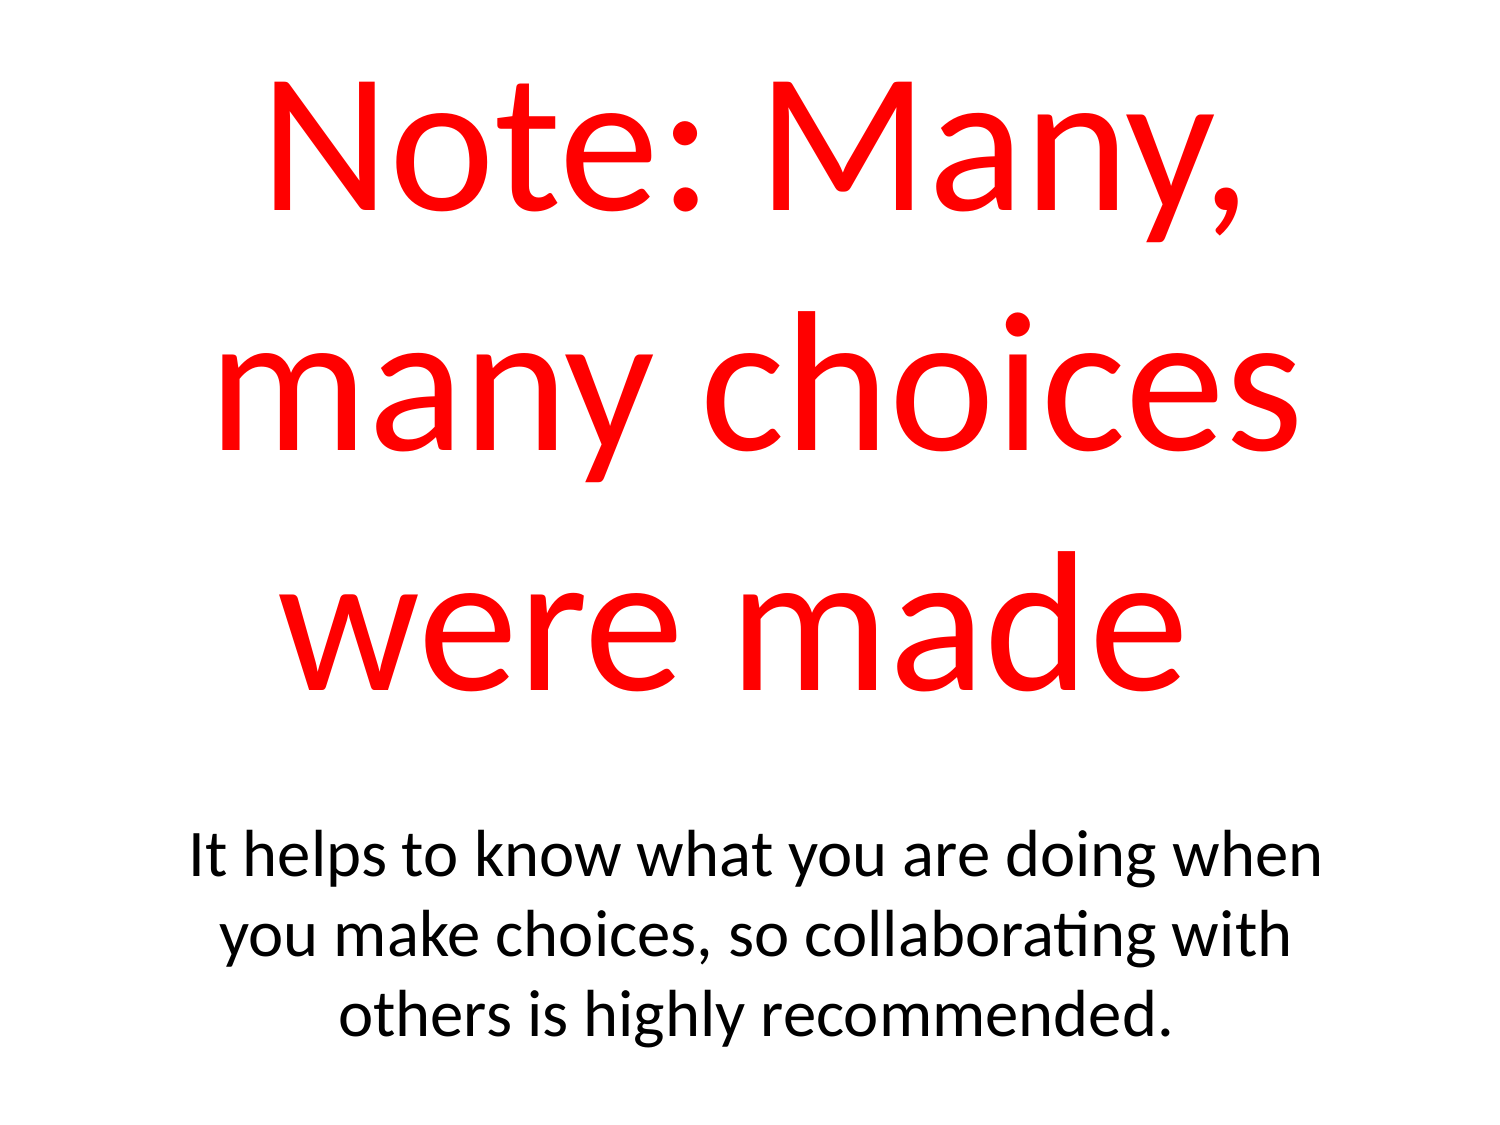

Note: Many, many choices were made

It helps to know what you are doing when you make choices, so collaborating with others is highly recommended.